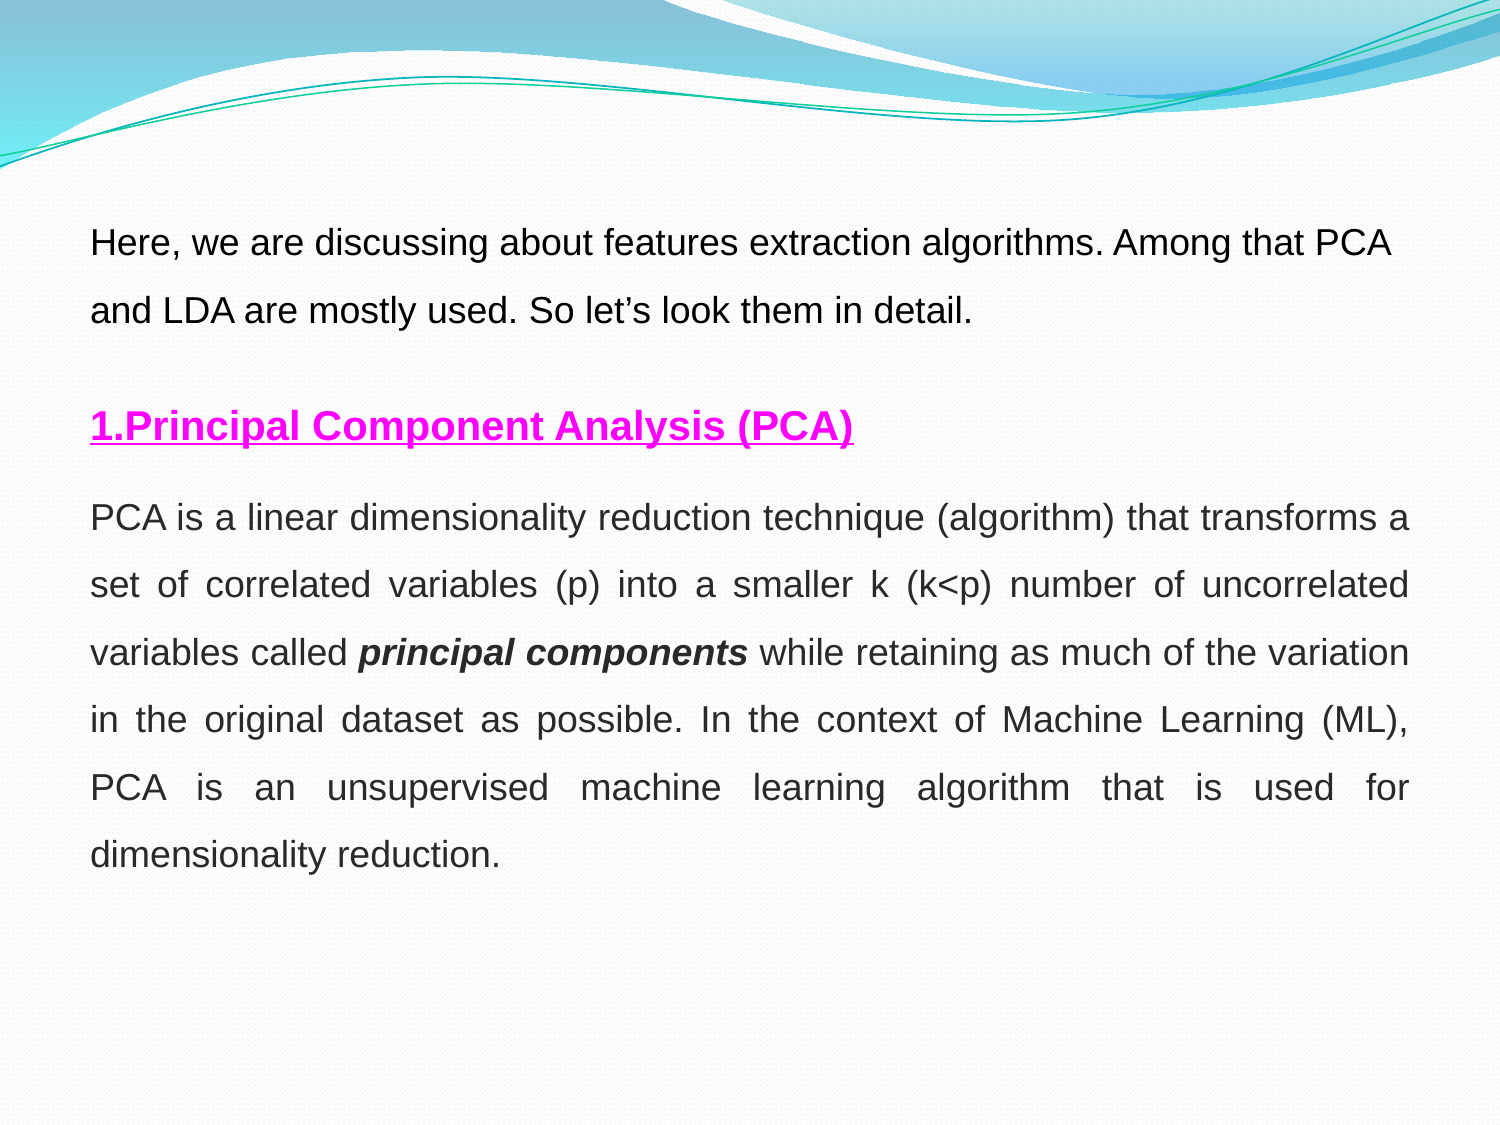

Here, we are discussing about features extraction algorithms. Among that PCA and LDA are mostly used. So let’s look them in detail.
1.Principal Component Analysis (PCA)
PCA is a linear dimensionality reduction technique (algorithm) that transforms a set of correlated variables (p) into a smaller k (k<p) number of uncorrelated variables called principal components while retaining as much of the variation in the original dataset as possible. In the context of Machine Learning (ML), PCA is an unsupervised machine learning algorithm that is used for dimensionality reduction.